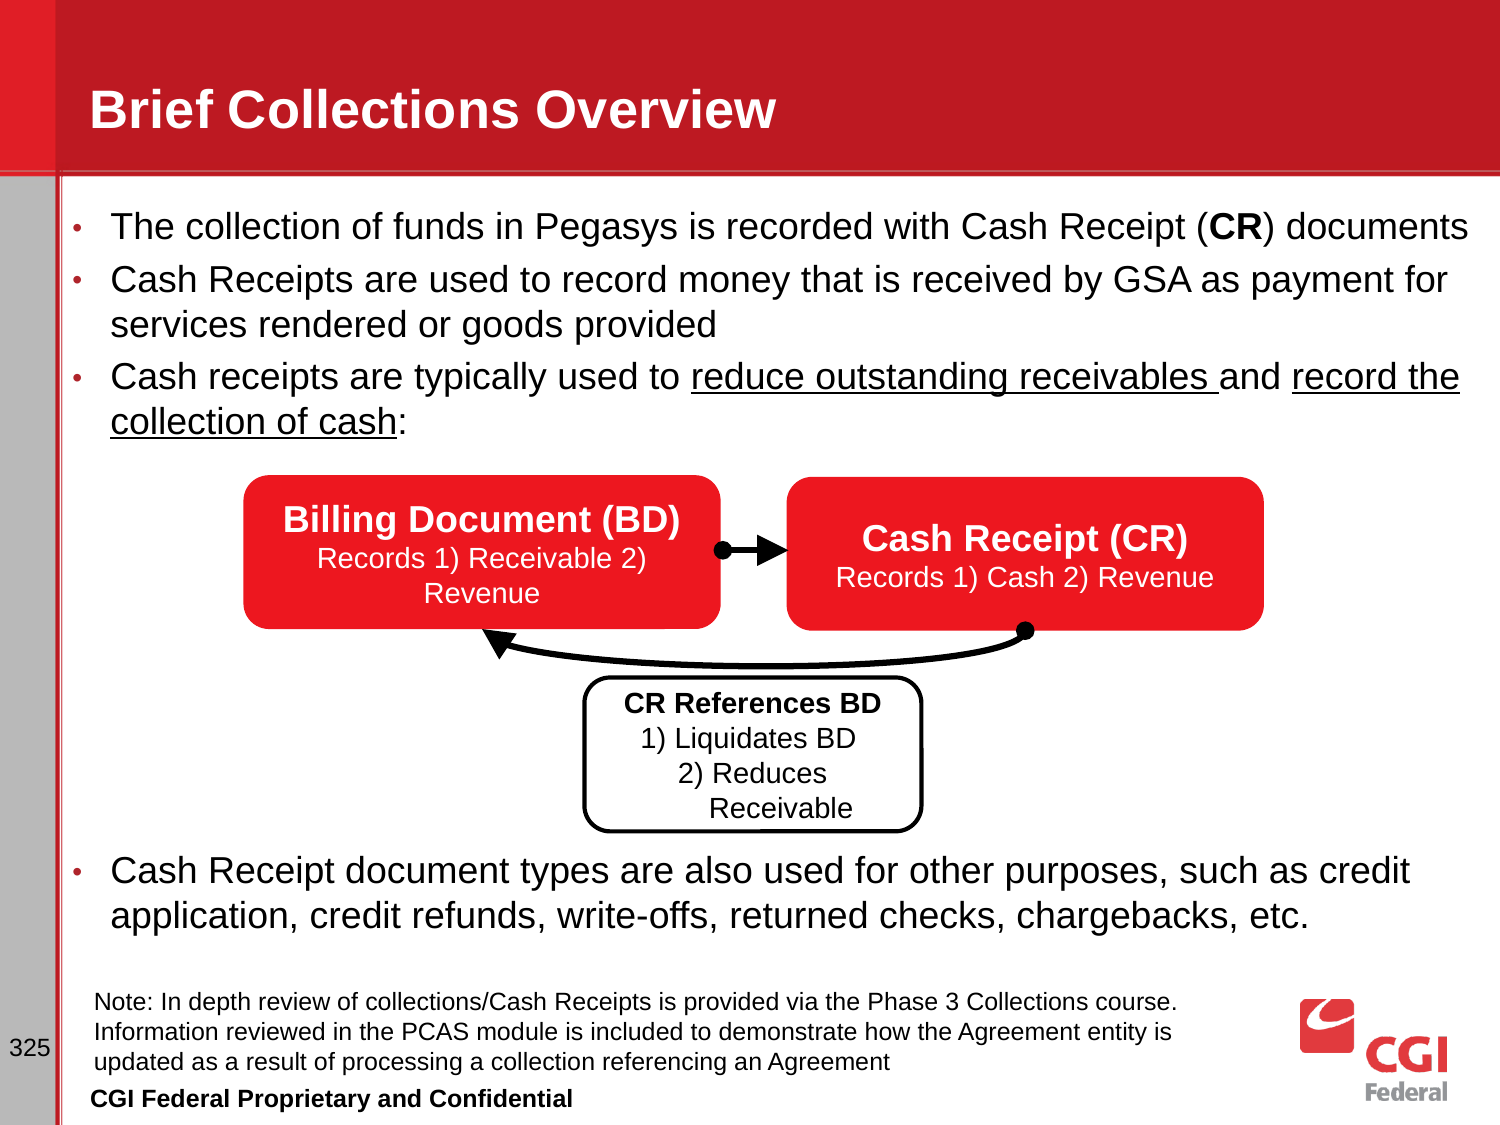

# Brief Collections Overview
The collection of funds in Pegasys is recorded with Cash Receipt (CR) documents
Cash Receipts are used to record money that is received by GSA as payment for services rendered or goods provided
Cash receipts are typically used to reduce outstanding receivables and record the collection of cash:

Cash Receipt document types are also used for other purposes, such as credit application, credit refunds, write-offs, returned checks, chargebacks, etc.

Billing Document (BD)
Records 1) Receivable 2) Revenue
Cash Receipt (CR)
Records 1) Cash 2) Revenue
CR References BD
1) Liquidates BD
2) Reduces Receivable
Note: In depth review of collections/Cash Receipts is provided via the Phase 3 Collections course. Information reviewed in the PCAS module is included to demonstrate how the Agreement entity is updated as a result of processing a collection referencing an Agreement
325
CGI Federal Proprietary and Confidential